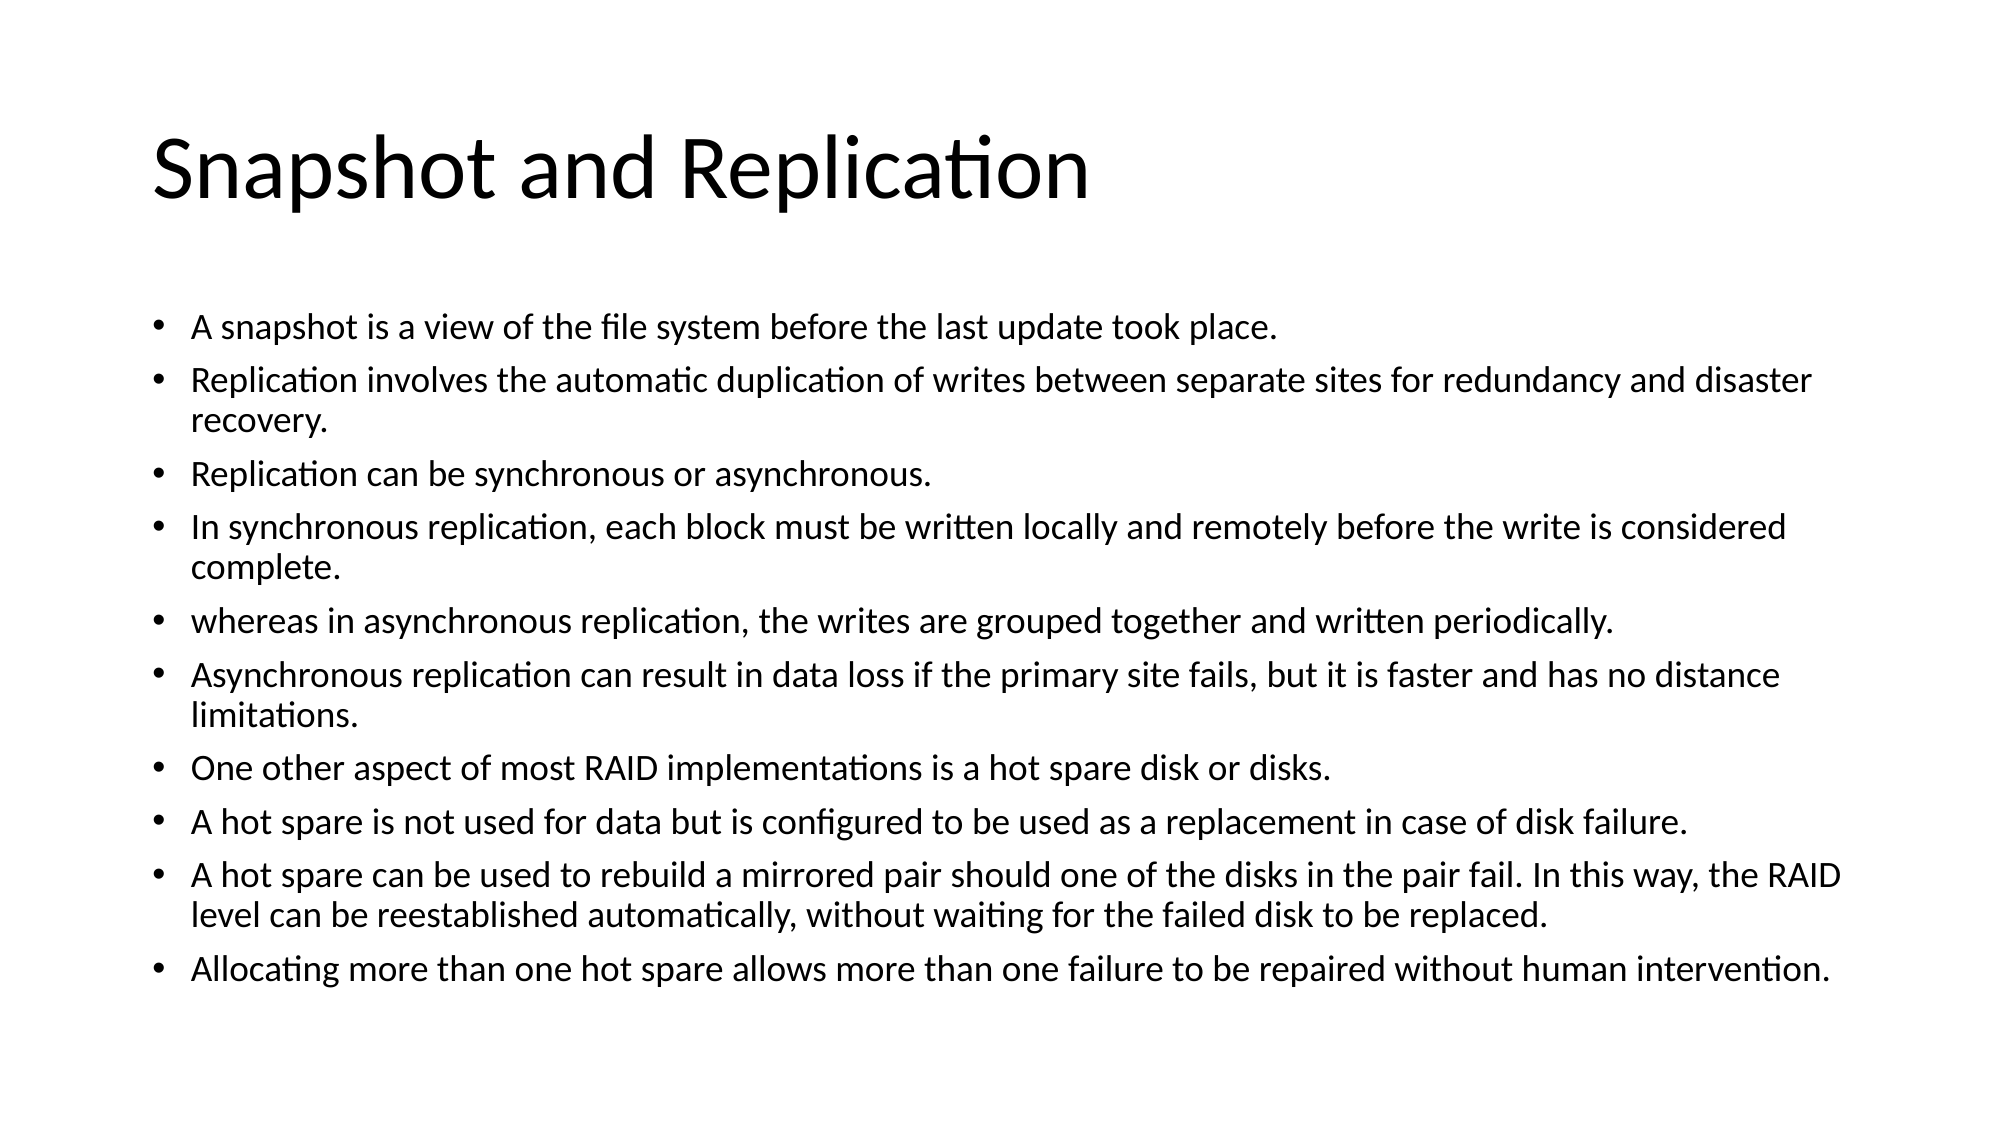

# Snapshot and Replication
A snapshot is a view of the file system before the last update took place.
Replication involves the automatic duplication of writes between separate sites for redundancy and disaster recovery.
Replication can be synchronous or asynchronous.
In synchronous replication, each block must be written locally and remotely before the write is considered complete.
whereas in asynchronous replication, the writes are grouped together and written periodically.
Asynchronous replication can result in data loss if the primary site fails, but it is faster and has no distance limitations.
One other aspect of most RAID implementations is a hot spare disk or disks.
A hot spare is not used for data but is configured to be used as a replacement in case of disk failure.
A hot spare can be used to rebuild a mirrored pair should one of the disks in the pair fail. In this way, the RAID level can be reestablished automatically, without waiting for the failed disk to be replaced.
Allocating more than one hot spare allows more than one failure to be repaired without human intervention.